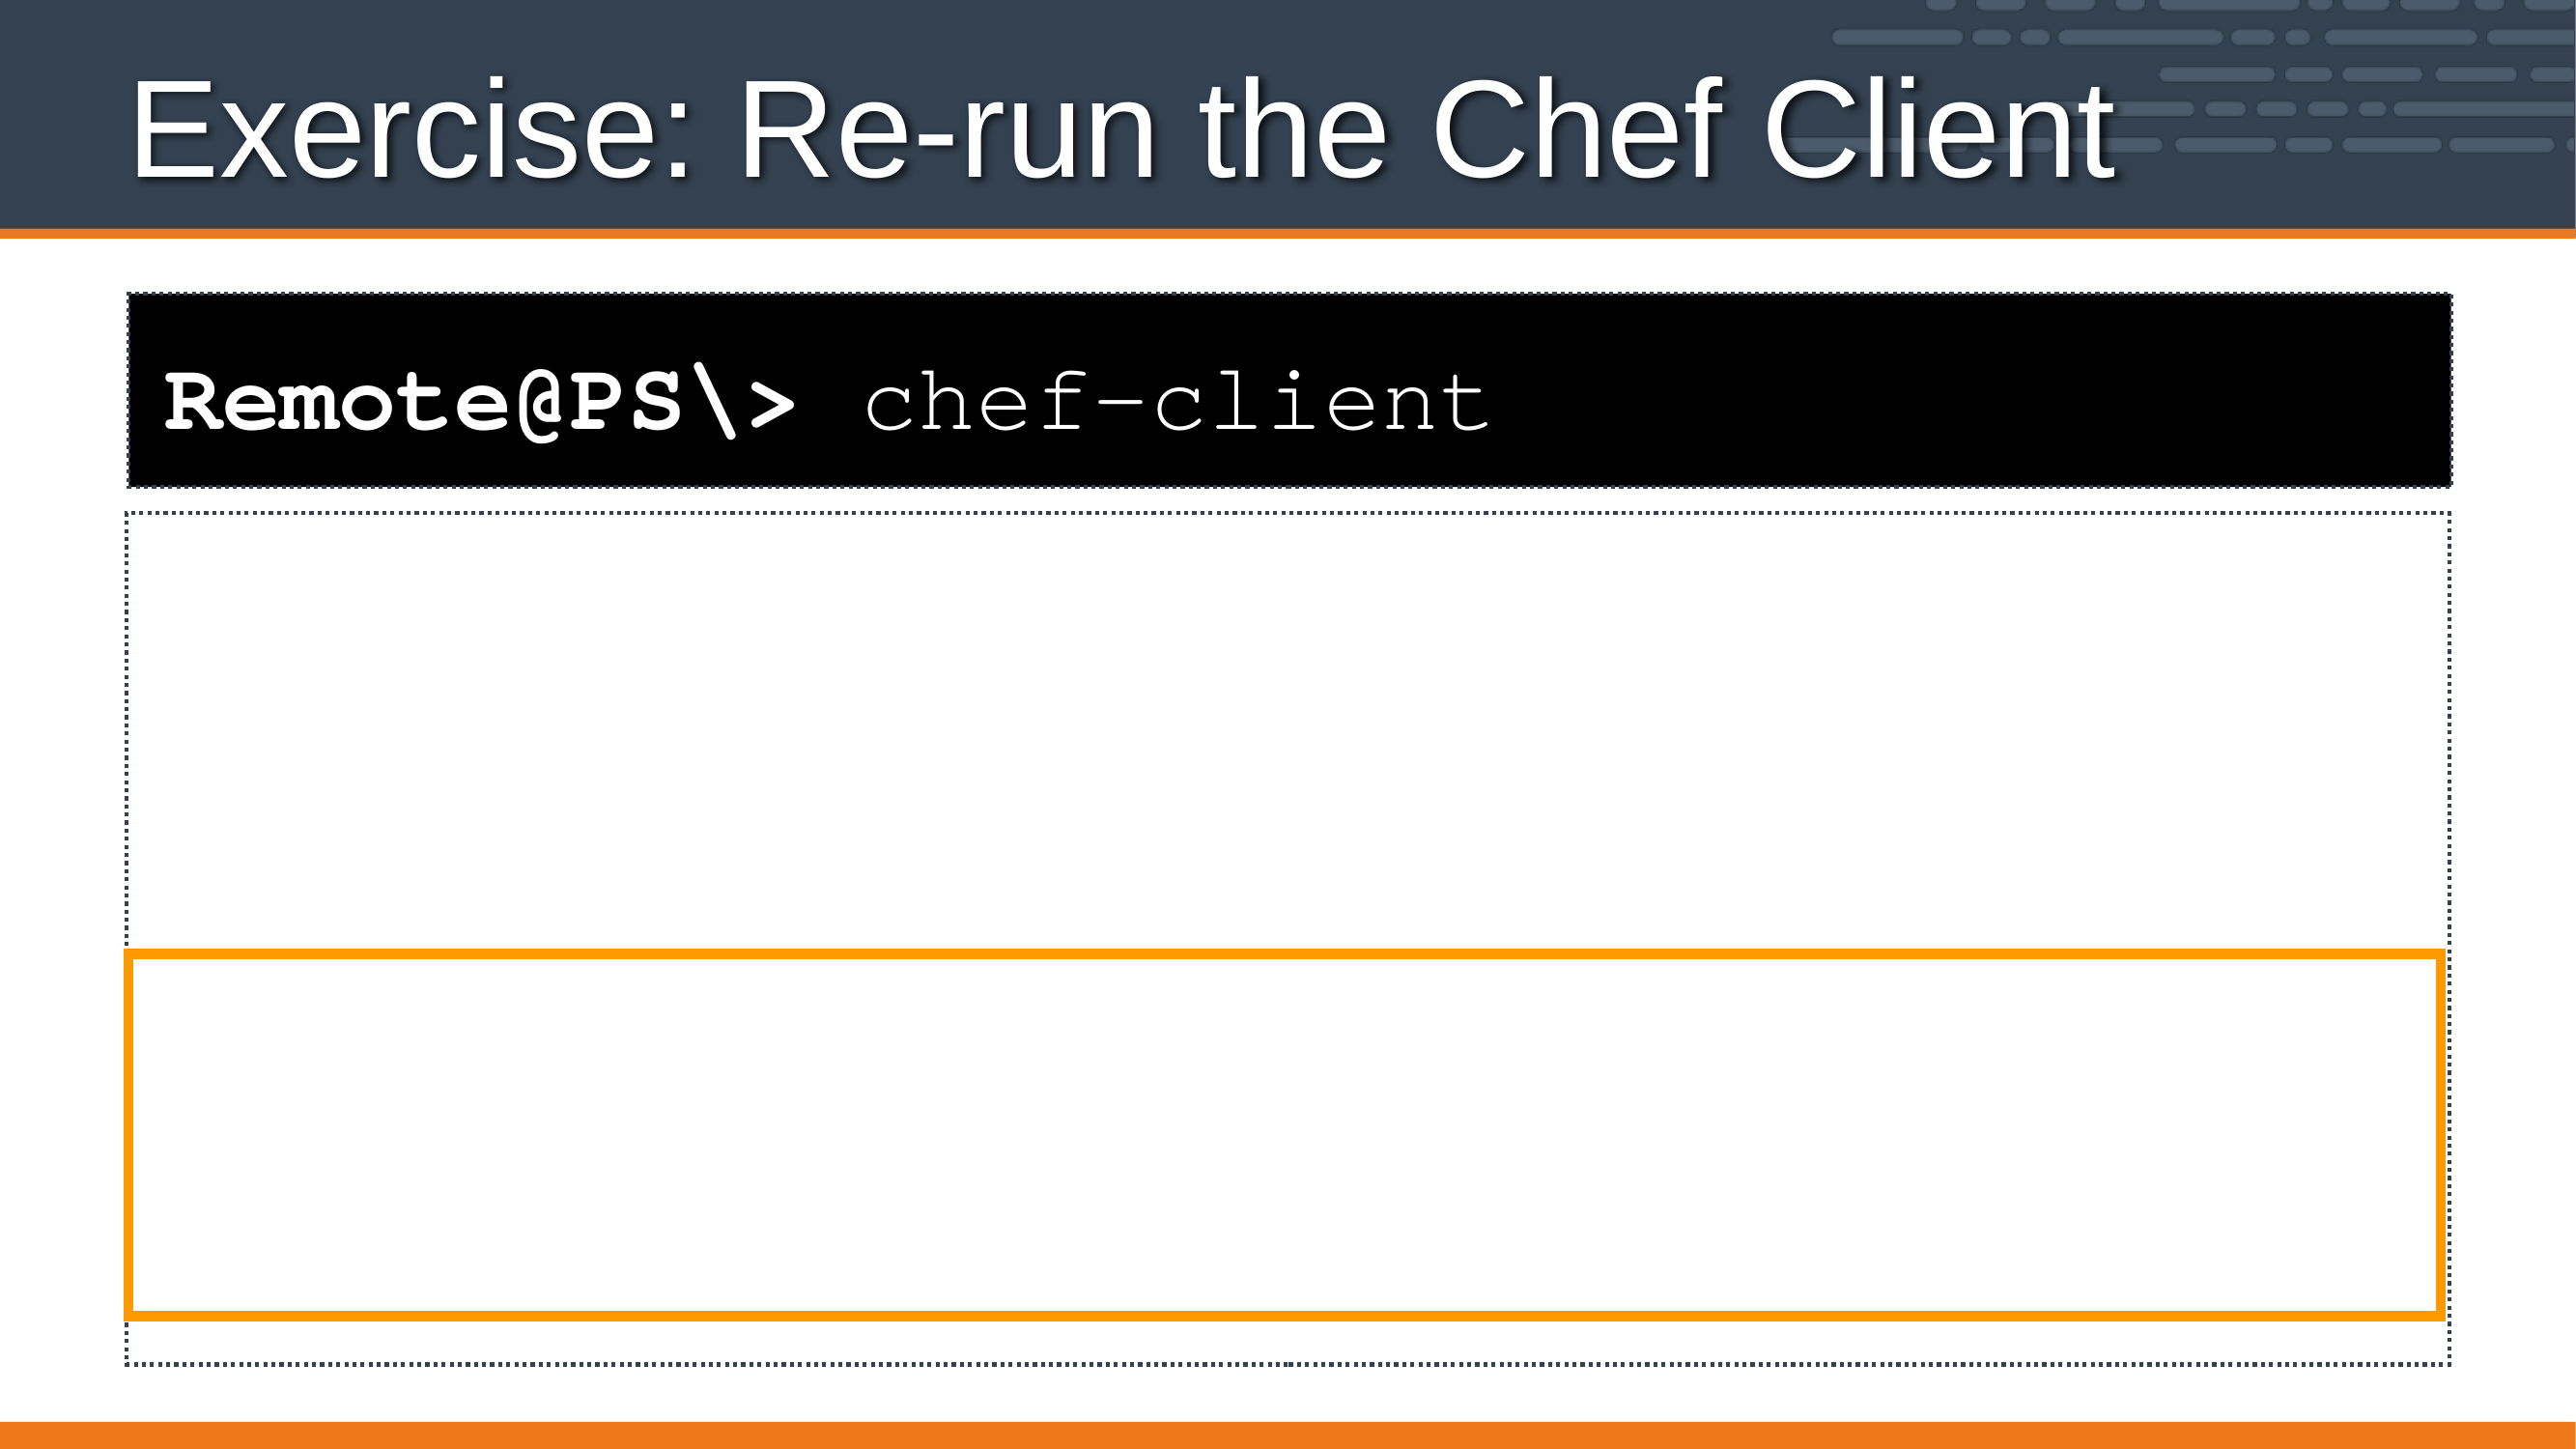

# Exercise: Re-run the Chef Client

Remote@PS\> chef-client
 * template[C:\Windows\System32\drivers\etc\hosts] action create[2014-02-26T01:57:44-08:00] INFO: Processing template[C:\Windows\System32\drivers\etc\hosts] action create (hosts::default line 9)
[2014-02-26T01:57:44-08:00] INFO: template[C:\Windows\System32\drivers\etc\hosts] backed up to c:/chef/backup\Windows\System32\drivers\etc\hosts.chef-20140226015744.972901
[2014-02-26T01:57:44-08:00] INFO: template[C:\Windows\System32\drivers\etc\hosts] updated file contents C:\Windows\System32\drivers\etc\hosts

    - update content in file C:\Windows\System32\drivers\etc\hosts from 1f8bdf to 94a261
        --- C:\Windows\System32\drivers\etc\hosts       2014-02-25 03:26:02.000000000 -0800
        +++ C:/Users/chef/AppData/Local/Temp/2/chef-rendered-template20140226-3540-w4vntg       2014-02-26 01:57:44.000000000 -0800
        @@ -1,3 +1,4 @@
         #This file is managed by server at C1263834251
        +    0.0.0.0    nytimes.com